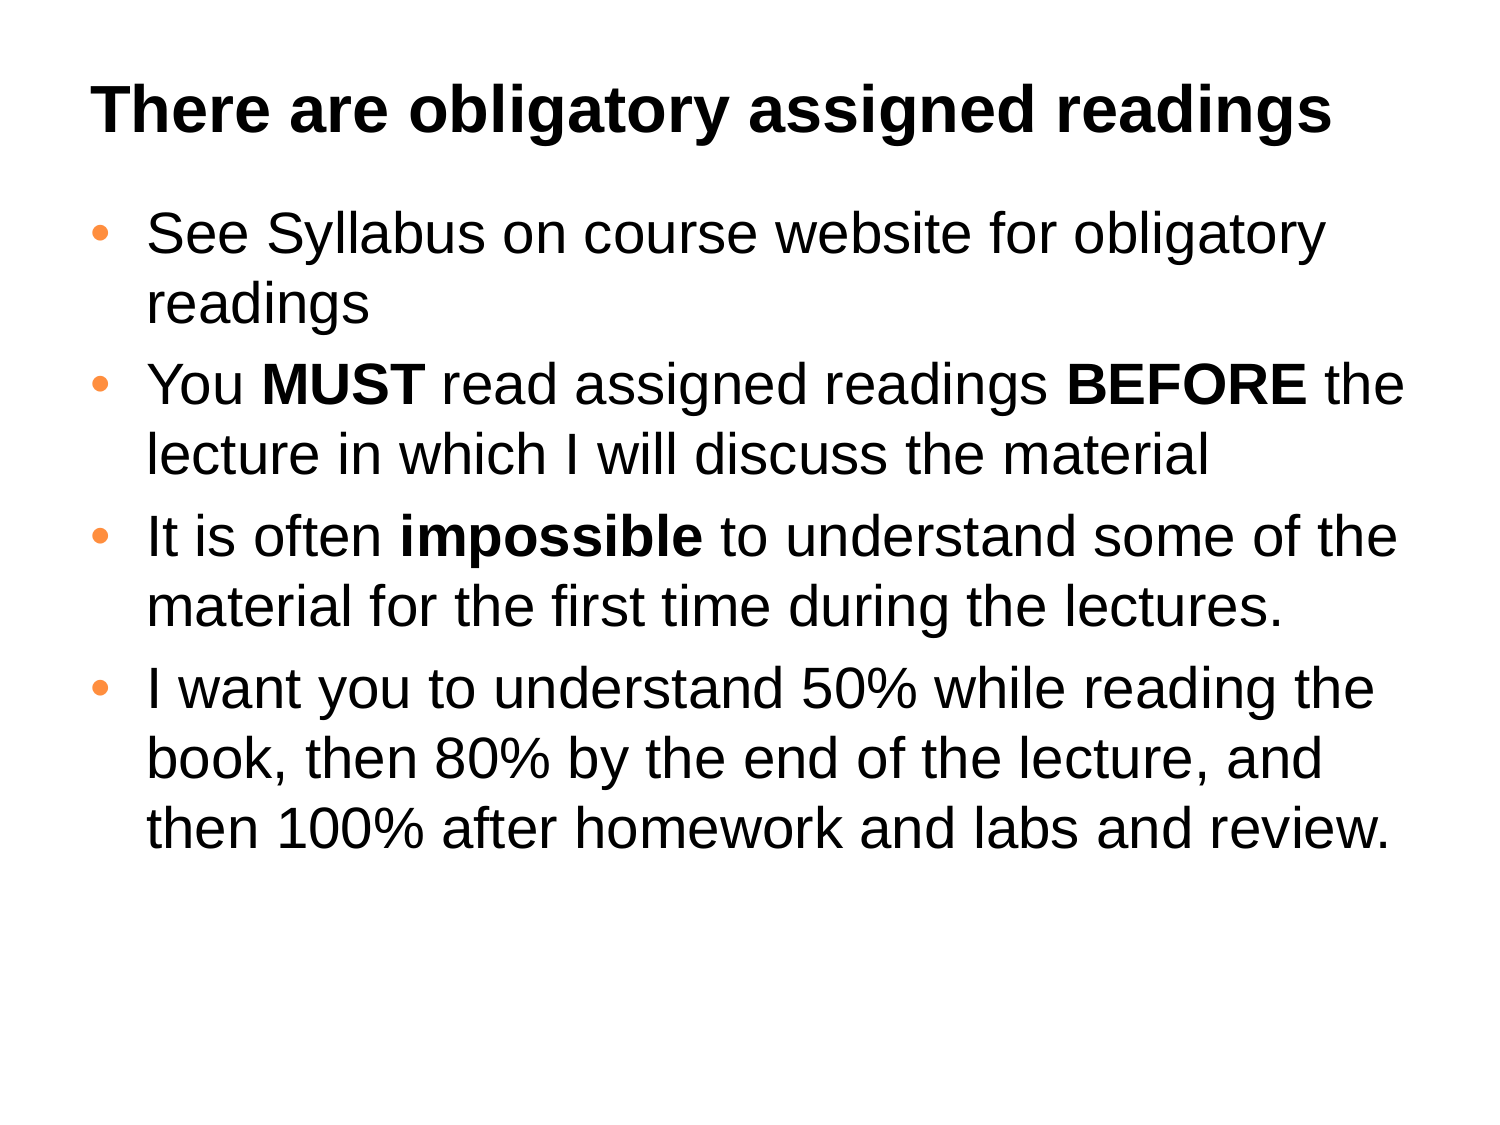

# There are obligatory assigned readings
See Syllabus on course website for obligatory readings
You MUST read assigned readings BEFORE the lecture in which I will discuss the material
It is often impossible to understand some of the material for the first time during the lectures.
I want you to understand 50% while reading the book, then 80% by the end of the lecture, and then 100% after homework and labs and review.